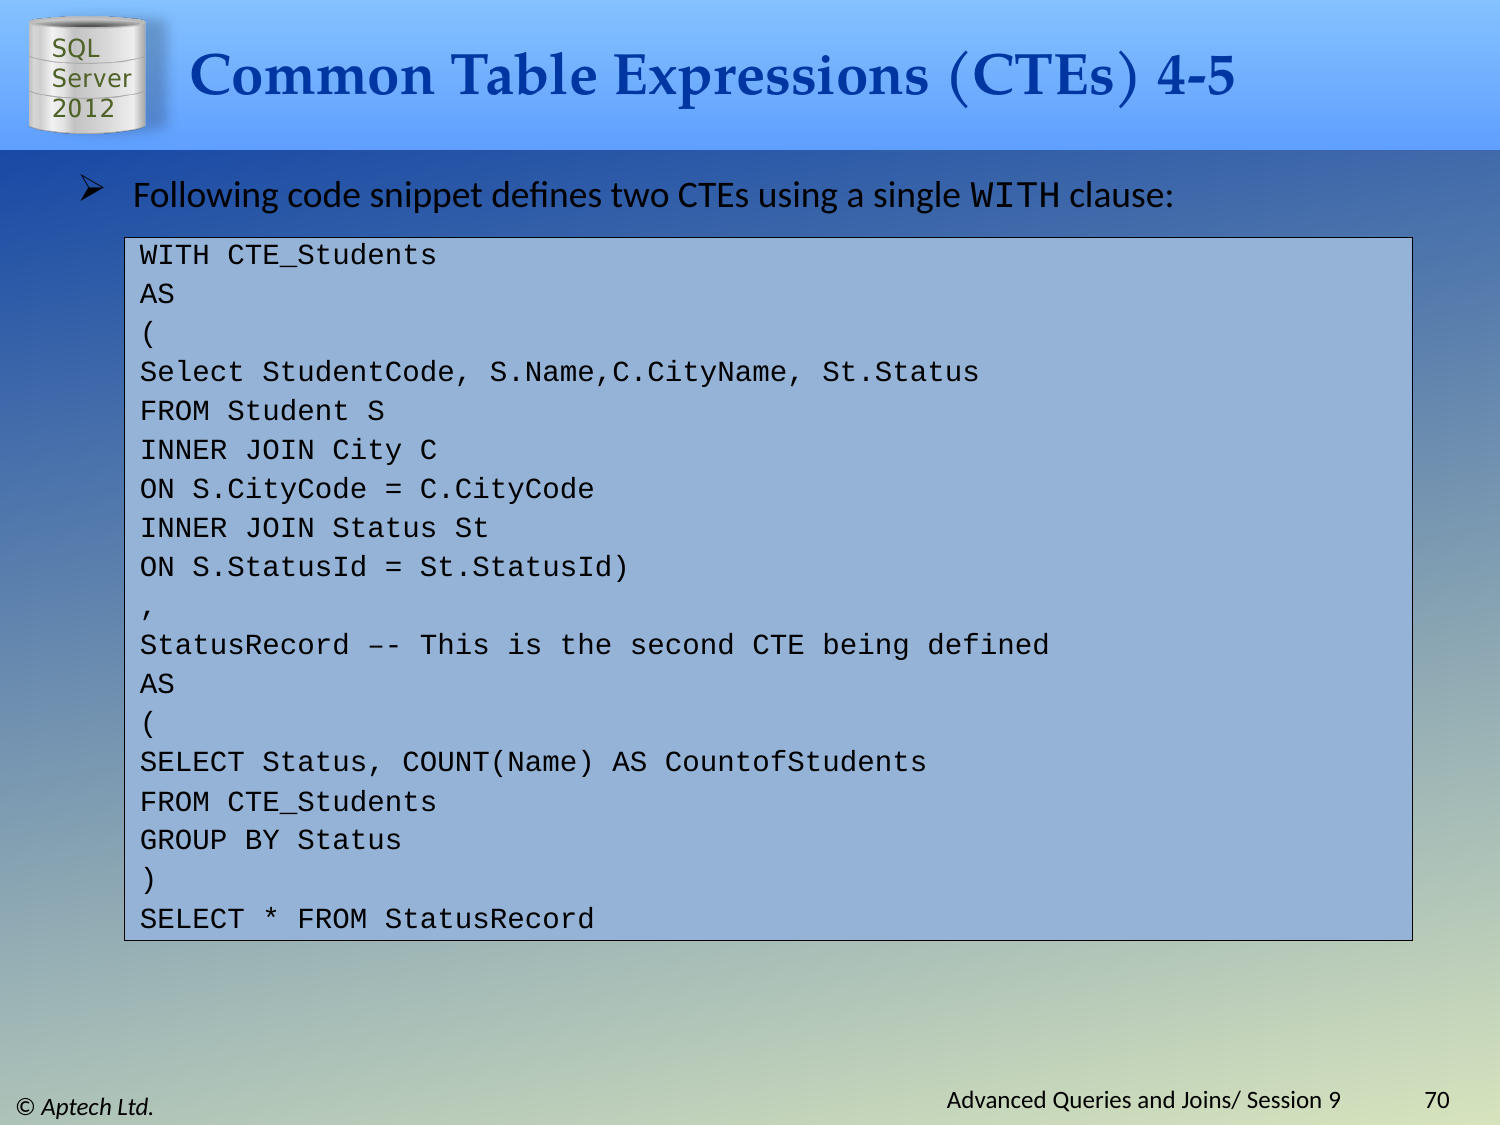

# Common Table Expressions (CTEs) 4-5
Following code snippet defines two CTEs using a single WITH clause:
WITH CTE_Students
AS
(
Select StudentCode, S.Name,C.CityName, St.Status
FROM Student S
INNER JOIN City C
ON S.CityCode = C.CityCode
INNER JOIN Status St
ON S.StatusId = St.StatusId)
,
StatusRecord –- This is the second CTE being defined
AS
(
SELECT Status, COUNT(Name) AS CountofStudents
FROM CTE_Students
GROUP BY Status
)
SELECT * FROM StatusRecord
Advanced Queries and Joins/ Session 9
70